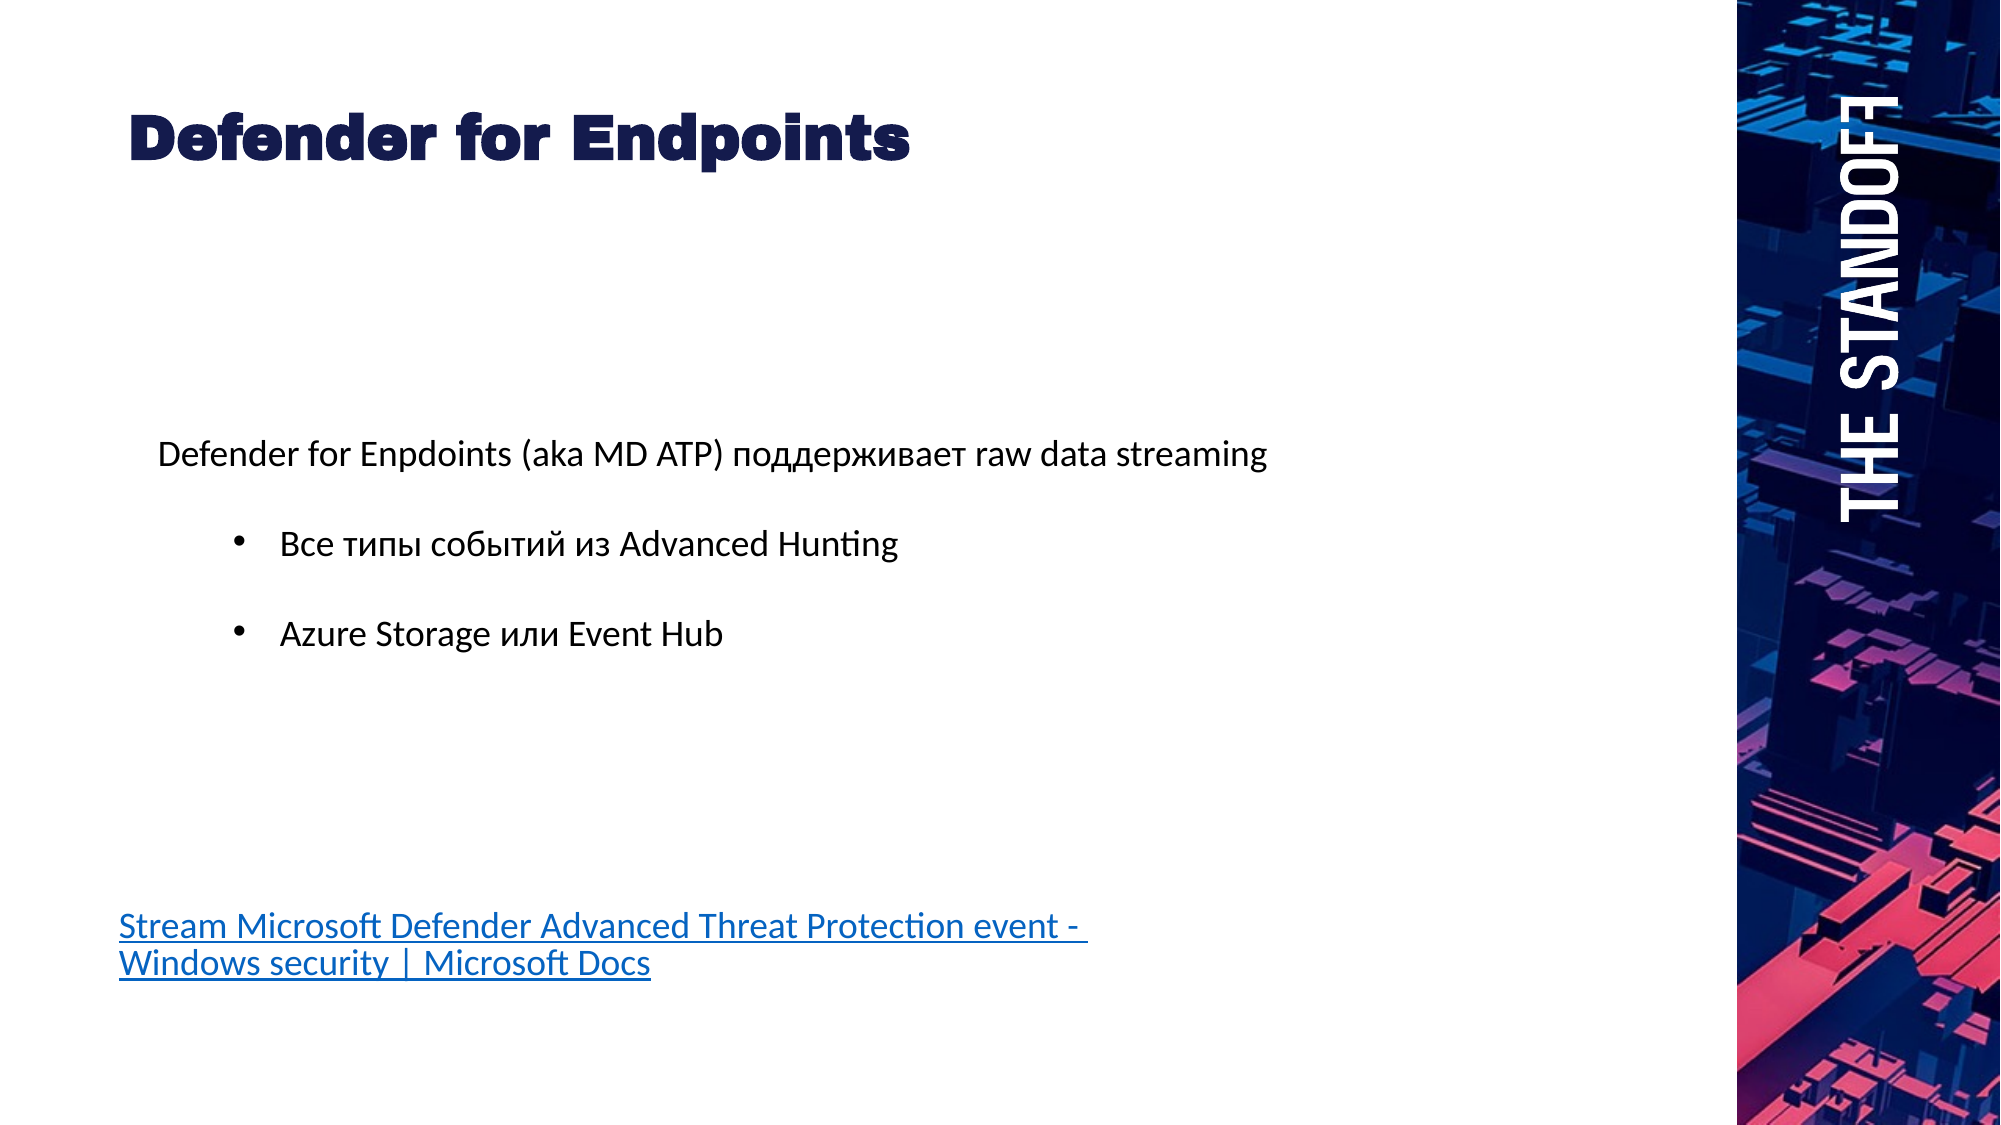

Defender for Endpoints
Defender for Enpdoints (aka MD ATP) поддерживает raw data streaming

Все типы событий из Advanced Hunting

Azure Storage или Event Hub

Stream Microsoft Defender Advanced Threat Protection event - Windows security | Microsoft Docs